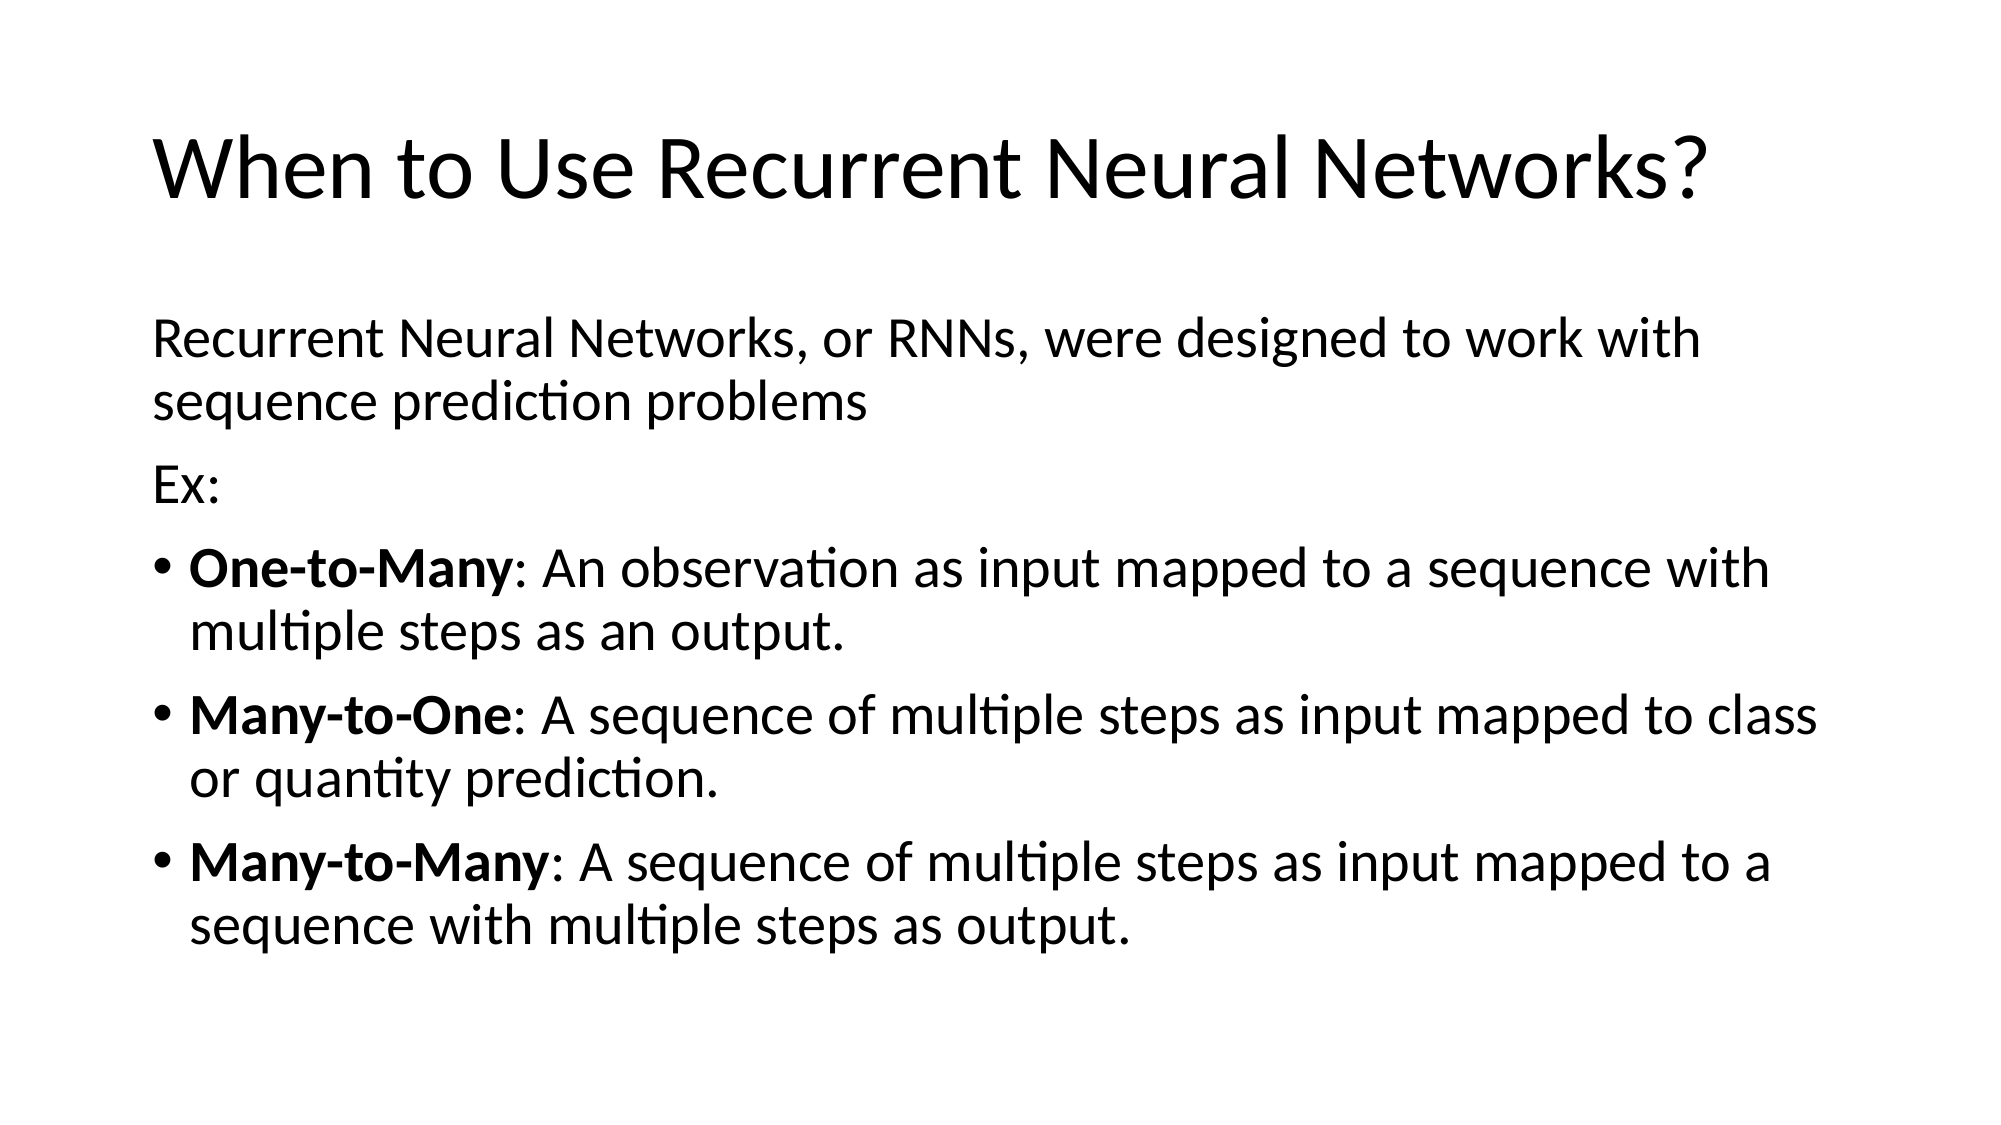

# When to Use Recurrent Neural Networks?
Recurrent Neural Networks, or RNNs, were designed to work with sequence prediction problems
Ex:
One-to-Many: An observation as input mapped to a sequence with multiple steps as an output.
Many-to-One: A sequence of multiple steps as input mapped to class or quantity prediction.
Many-to-Many: A sequence of multiple steps as input mapped to a sequence with multiple steps as output.